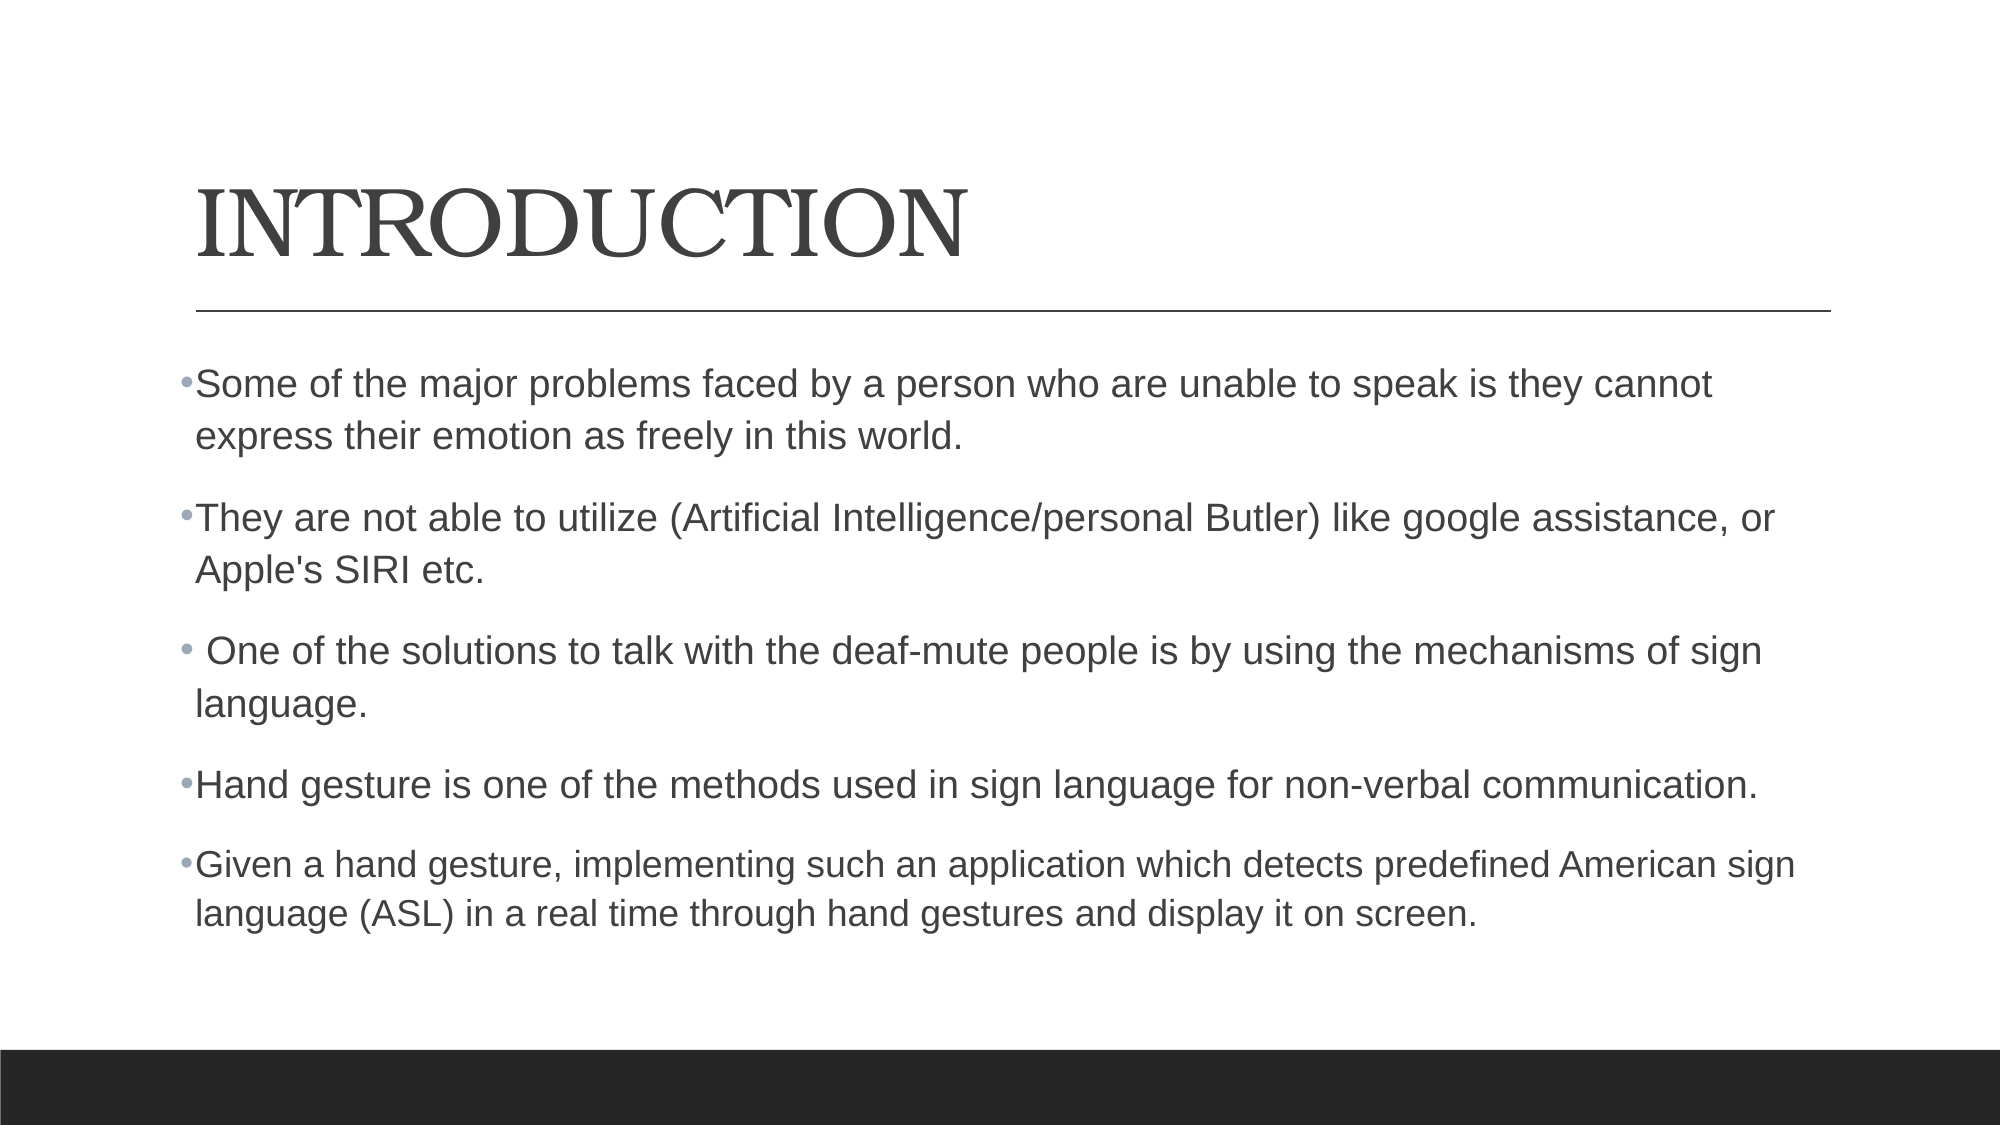

# INTRODUCTION
Some of the major problems faced by a person who are unable to speak is they cannot express their emotion as freely in this world.
They are not able to utilize (Artificial Intelligence/personal Butler) like google assistance, or Apple's SIRI etc.
 One of the solutions to talk with the deaf-mute people is by using the mechanisms of sign language.
Hand gesture is one of the methods used in sign language for non-verbal communication.
Given a hand gesture, implementing such an application which detects predefined American sign language (ASL) in a real time through hand gestures and display it on screen.